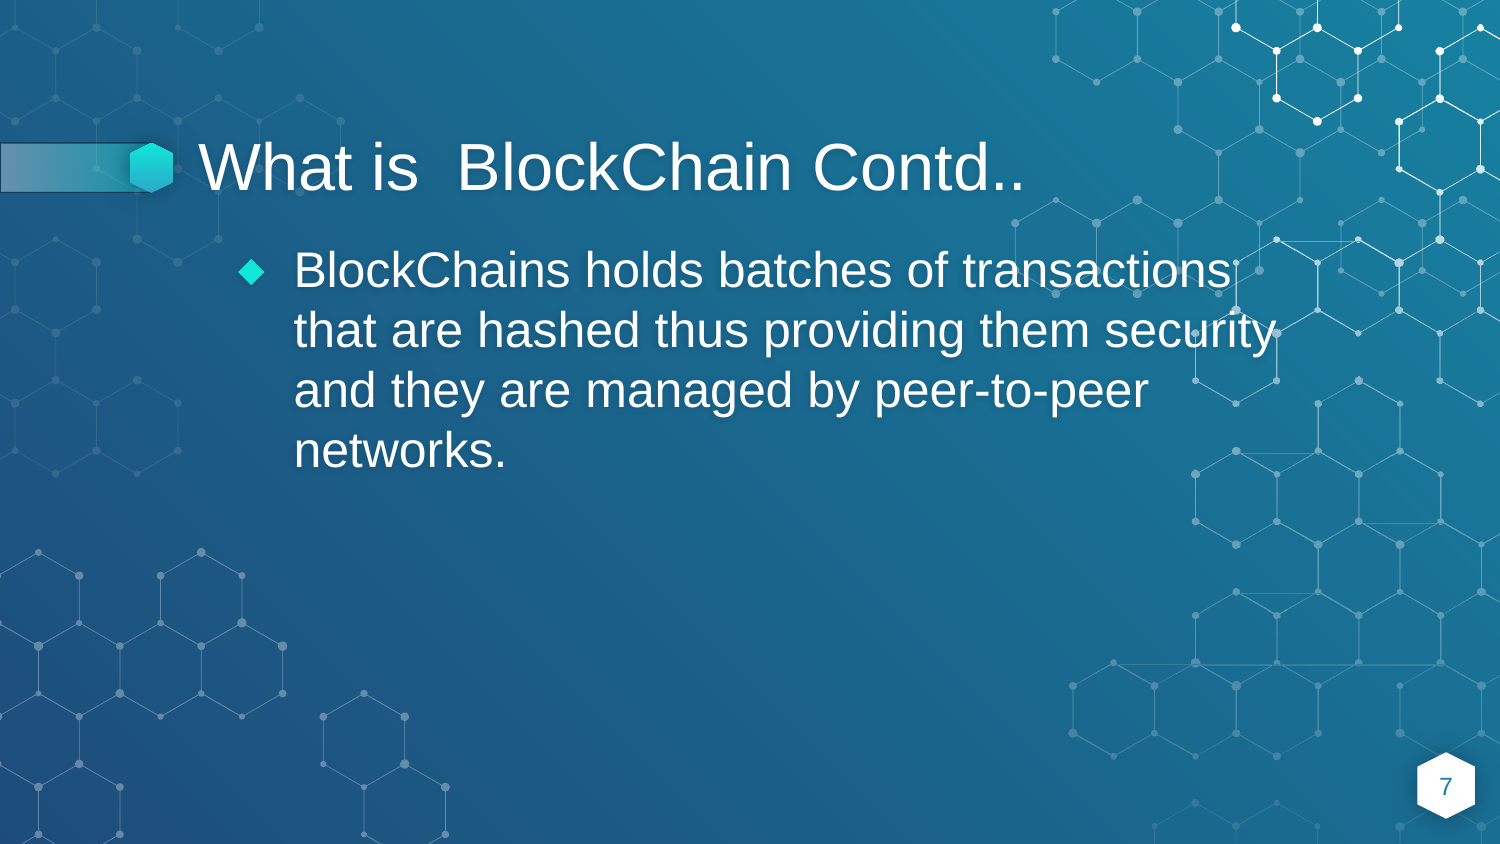

# What is  BlockChain Contd..
BlockChains holds batches of transactions
that are hashed thus providing them security and they are managed by peer-to-peer networks.
7